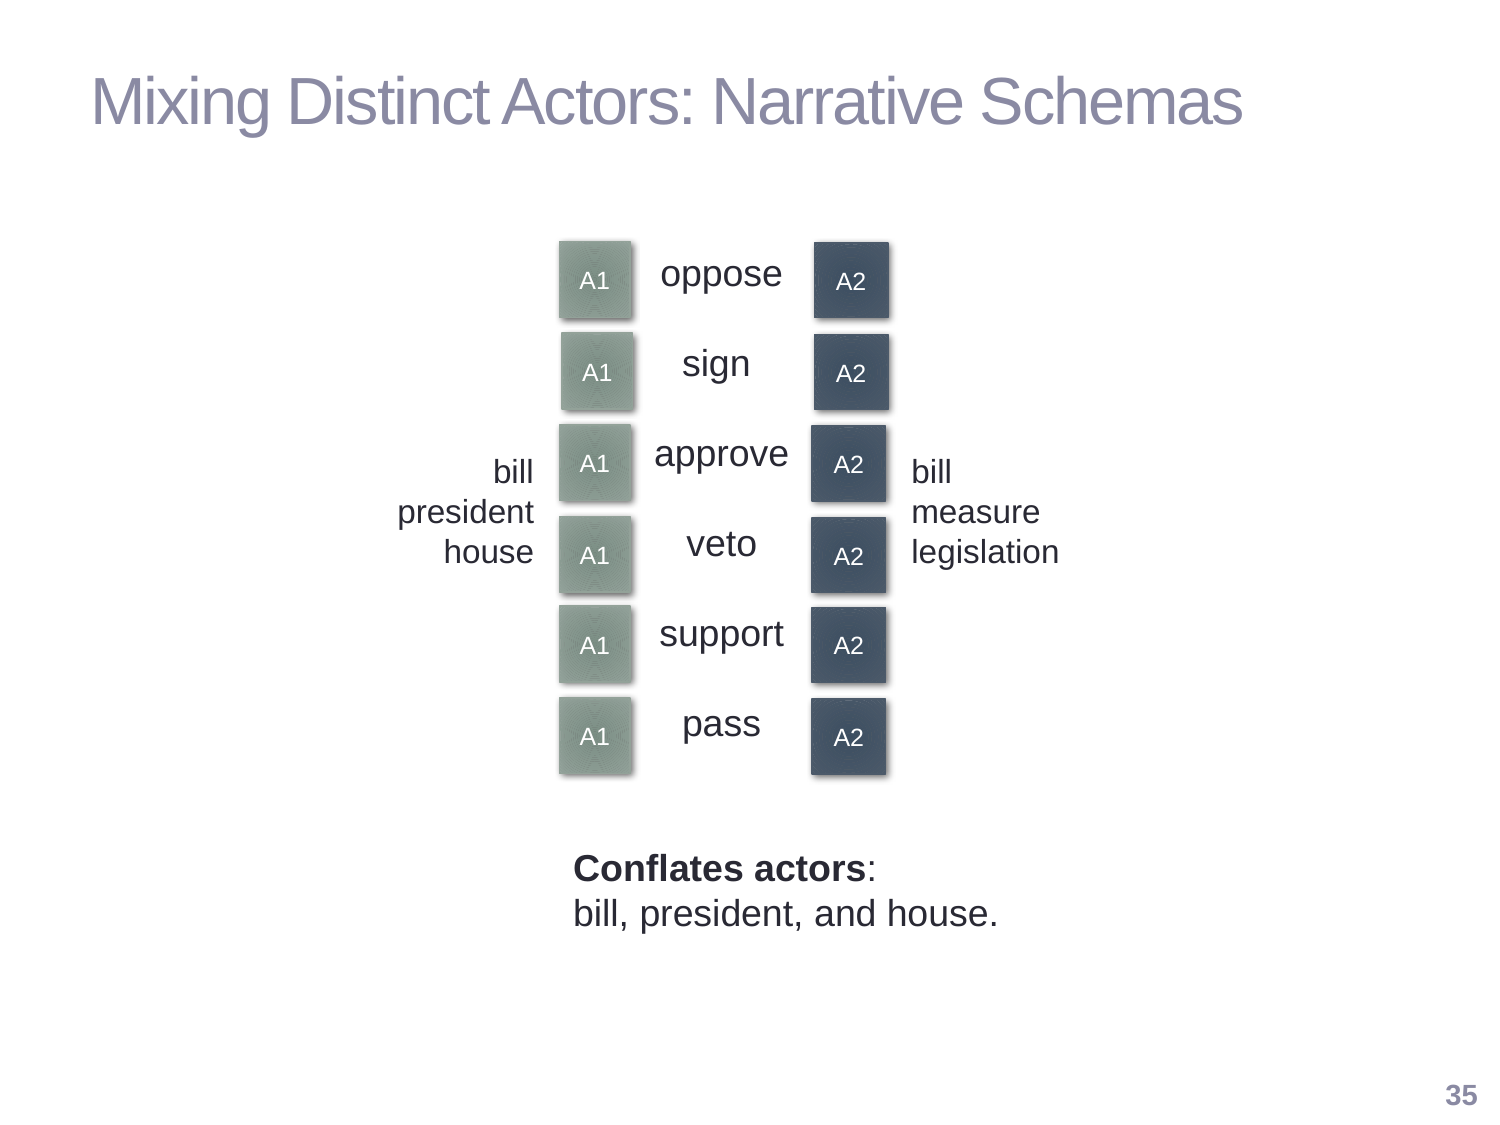

# Mixing Distinct Actors: Narrative Schemas
A1
oppose

sign

approve

veto

support

pass

A2
A1
A2
A1
A2
A1
A2
A1
A2
A1
A2
bill
president
house
bill
measure
legislation
Conflates actors:
bill, president, and house.

35